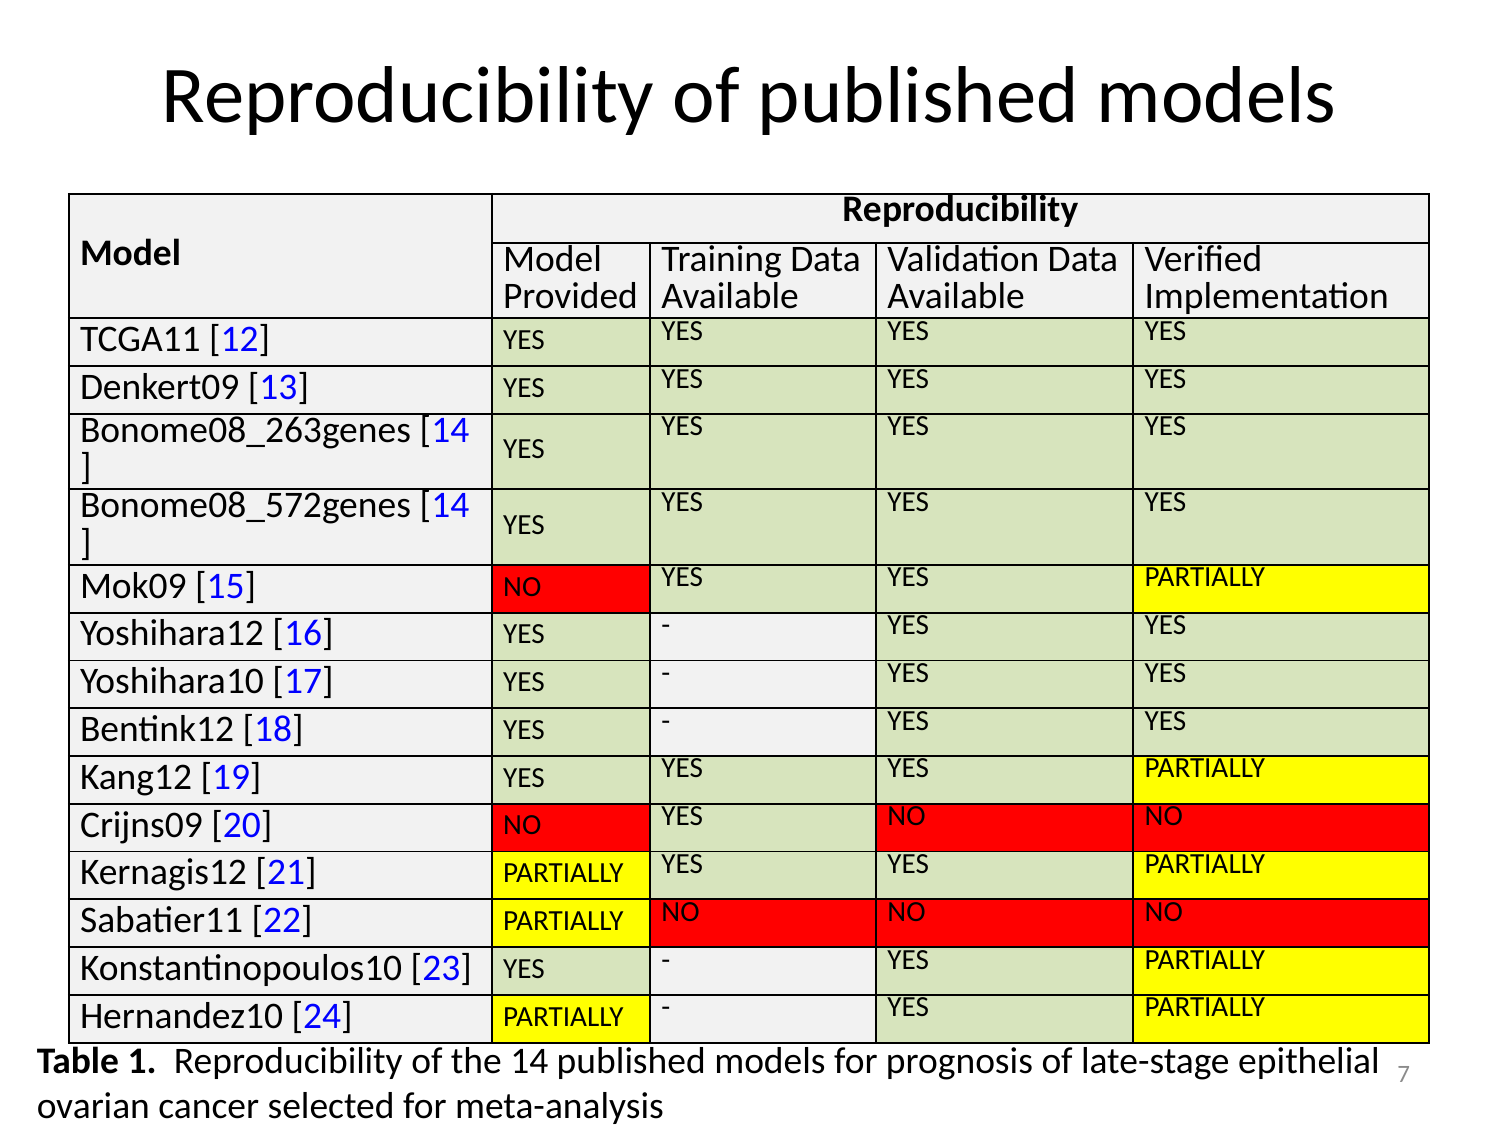

# Reproducibility of published models
| Model | Reproducibility |  |  |  |
| --- | --- | --- | --- | --- |
|  | Model Provided | Training Data Available | Validation Data Available | Verified Implementation |
| TCGA11 [12] | YES | YES | YES | YES |
| Denkert09 [13] | YES | YES | YES | YES |
| Bonome08\_263genes [14] | YES | YES | YES | YES |
| Bonome08\_572genes [14] | YES | YES | YES | YES |
| Mok09 [15] | NO | YES | YES | PARTIALLY |
| Yoshihara12 [16] | YES | - | YES | YES |
| Yoshihara10 [17] | YES | - | YES | YES |
| Bentink12 [18] | YES | - | YES | YES |
| Kang12 [19] | YES | YES | YES | PARTIALLY |
| Crijns09 [20] | NO | YES | NO | NO |
| Kernagis12 [21] | PARTIALLY | YES | YES | PARTIALLY |
| Sabatier11 [22] | PARTIALLY | NO | NO | NO |
| Konstantinopoulos10 [23] | YES | - | YES | PARTIALLY |
| Hernandez10 [24] | PARTIALLY | - | YES | PARTIALLY |
Table 1.  Reproducibility of the 14 published models for prognosis of late-stage epithelial ovarian cancer selected for meta-analysis
7